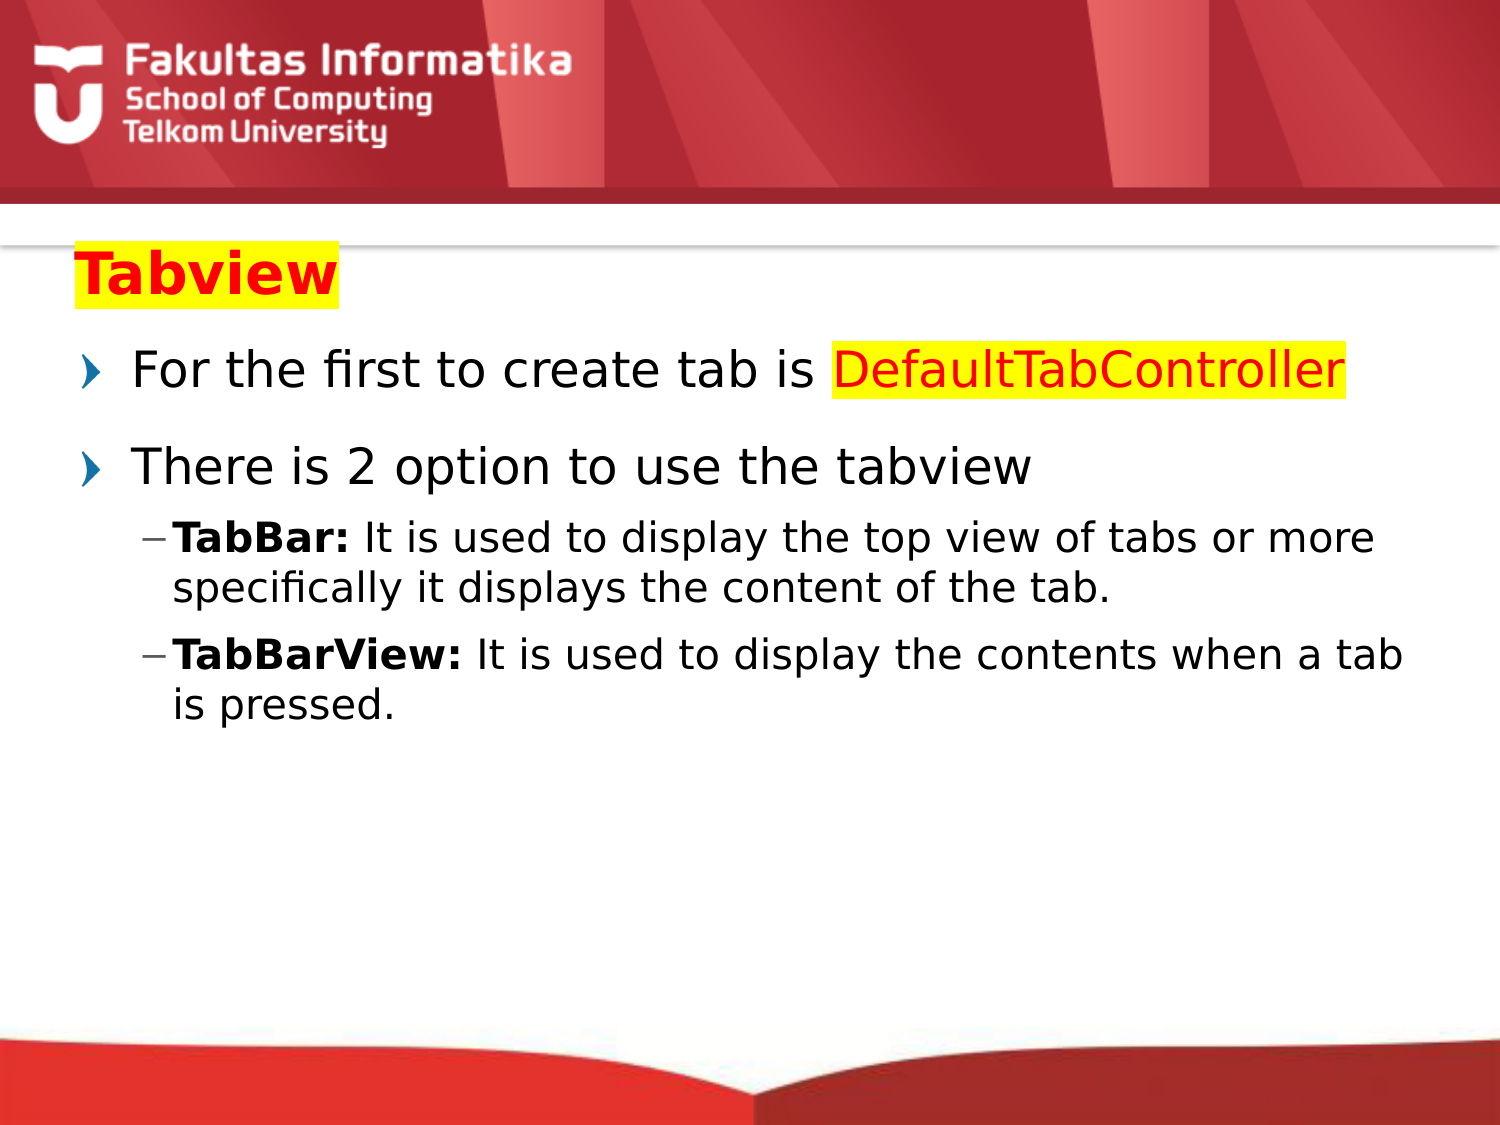

# Tabview
For the first to create tab is DefaultTabController
There is 2 option to use the tabview
TabBar: It is used to display the top view of tabs or more specifically it displays the content of the tab.
TabBarView: It is used to display the contents when a tab is pressed.